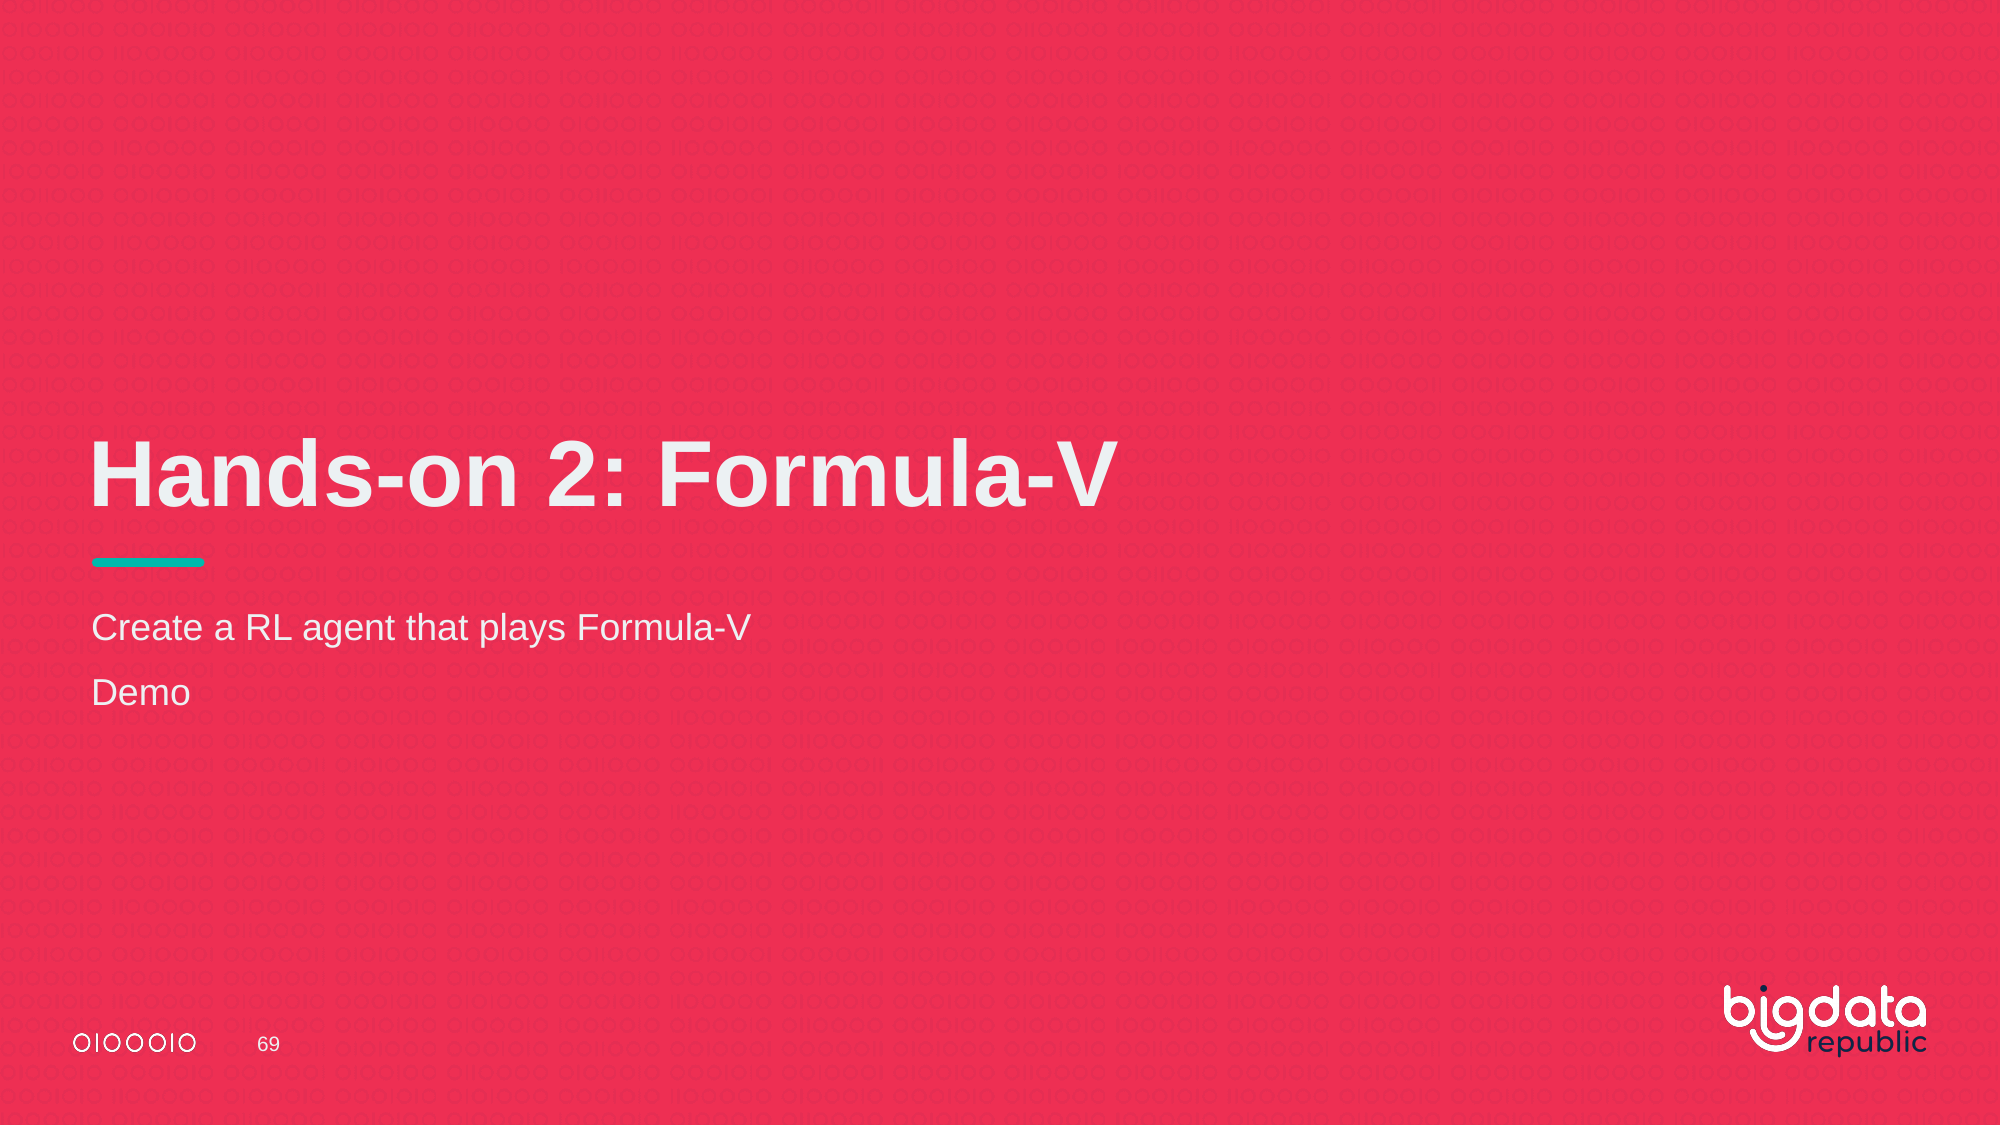

# Hands-on 2: Formula-V
Create a RL agent that plays Formula-V
Demo
69